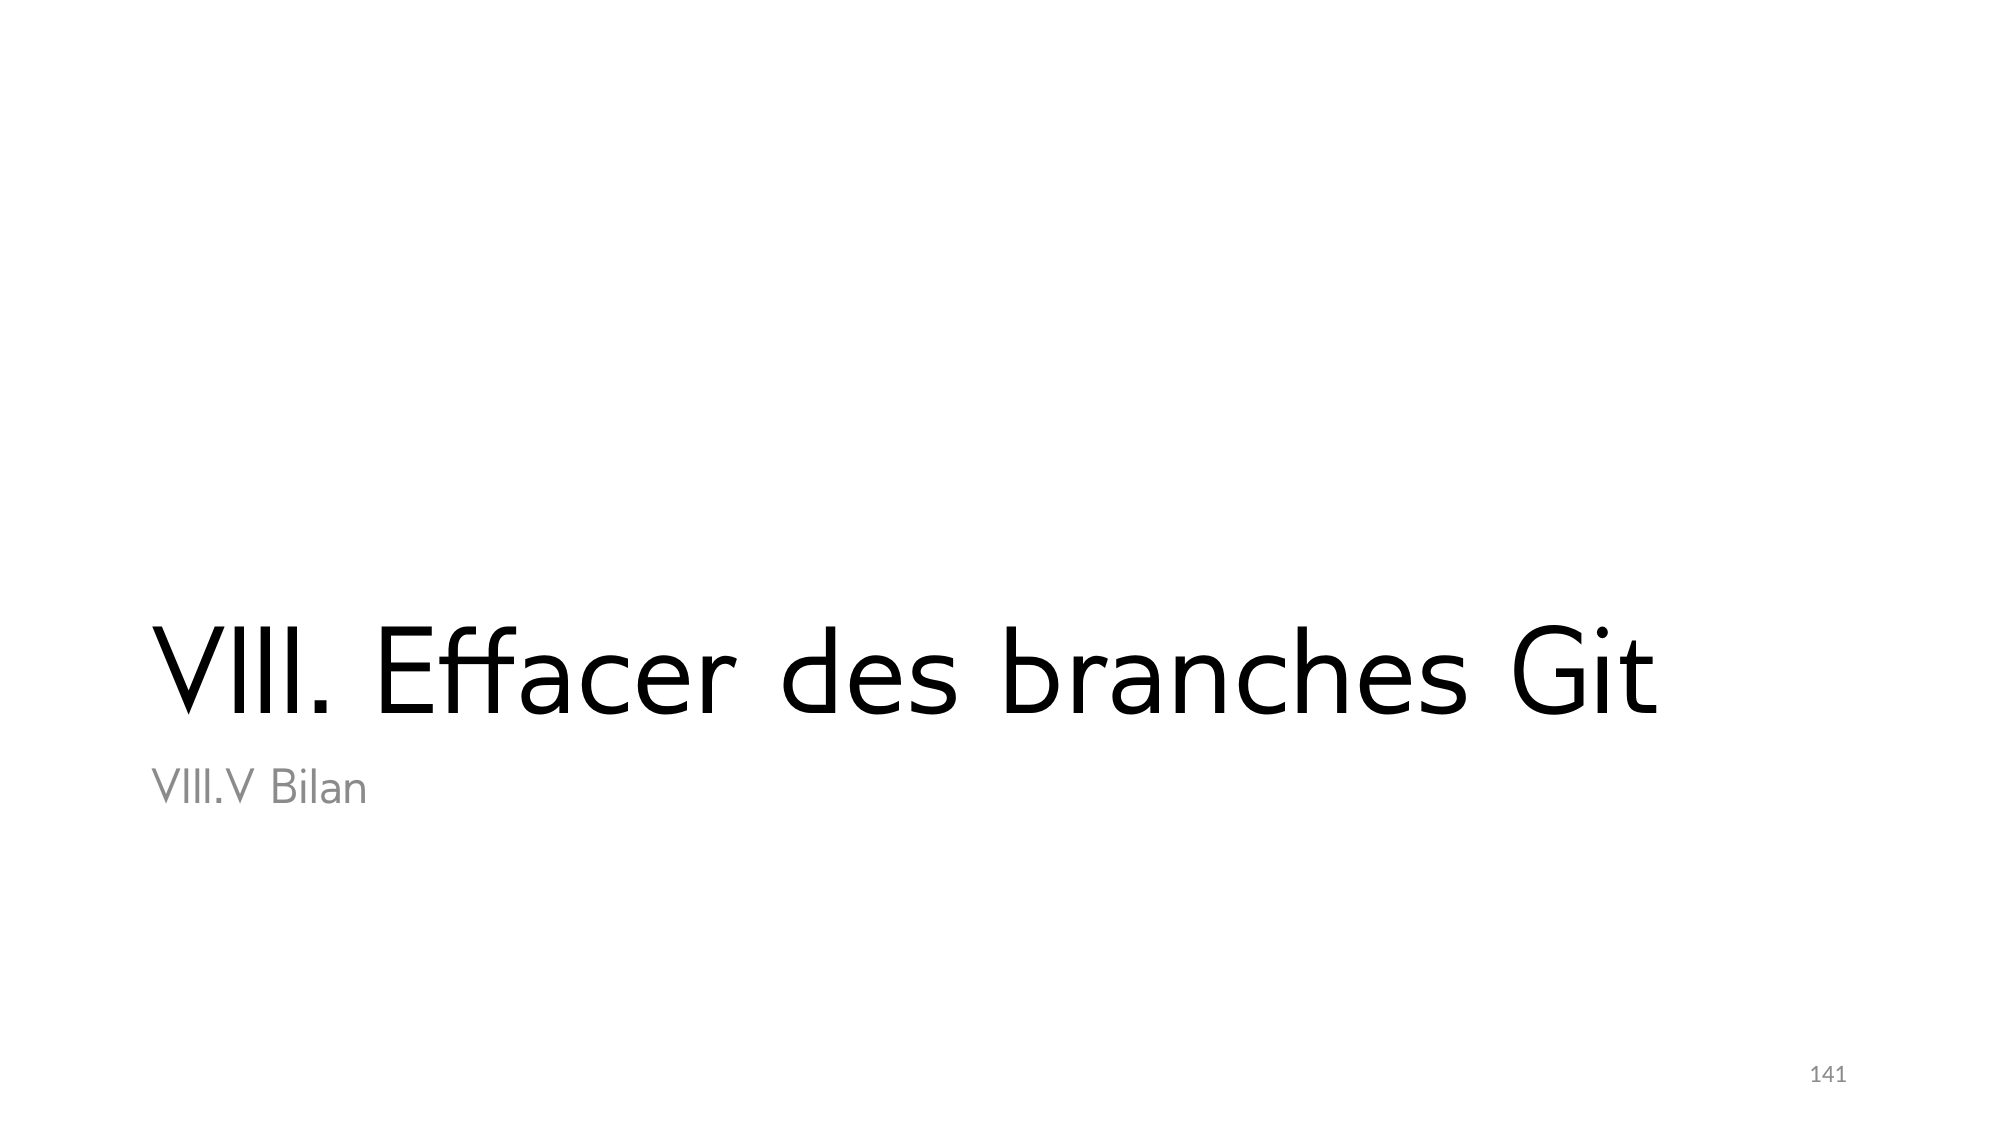

# VIII. Effacer des branches Git
VIII.V Bilan
141